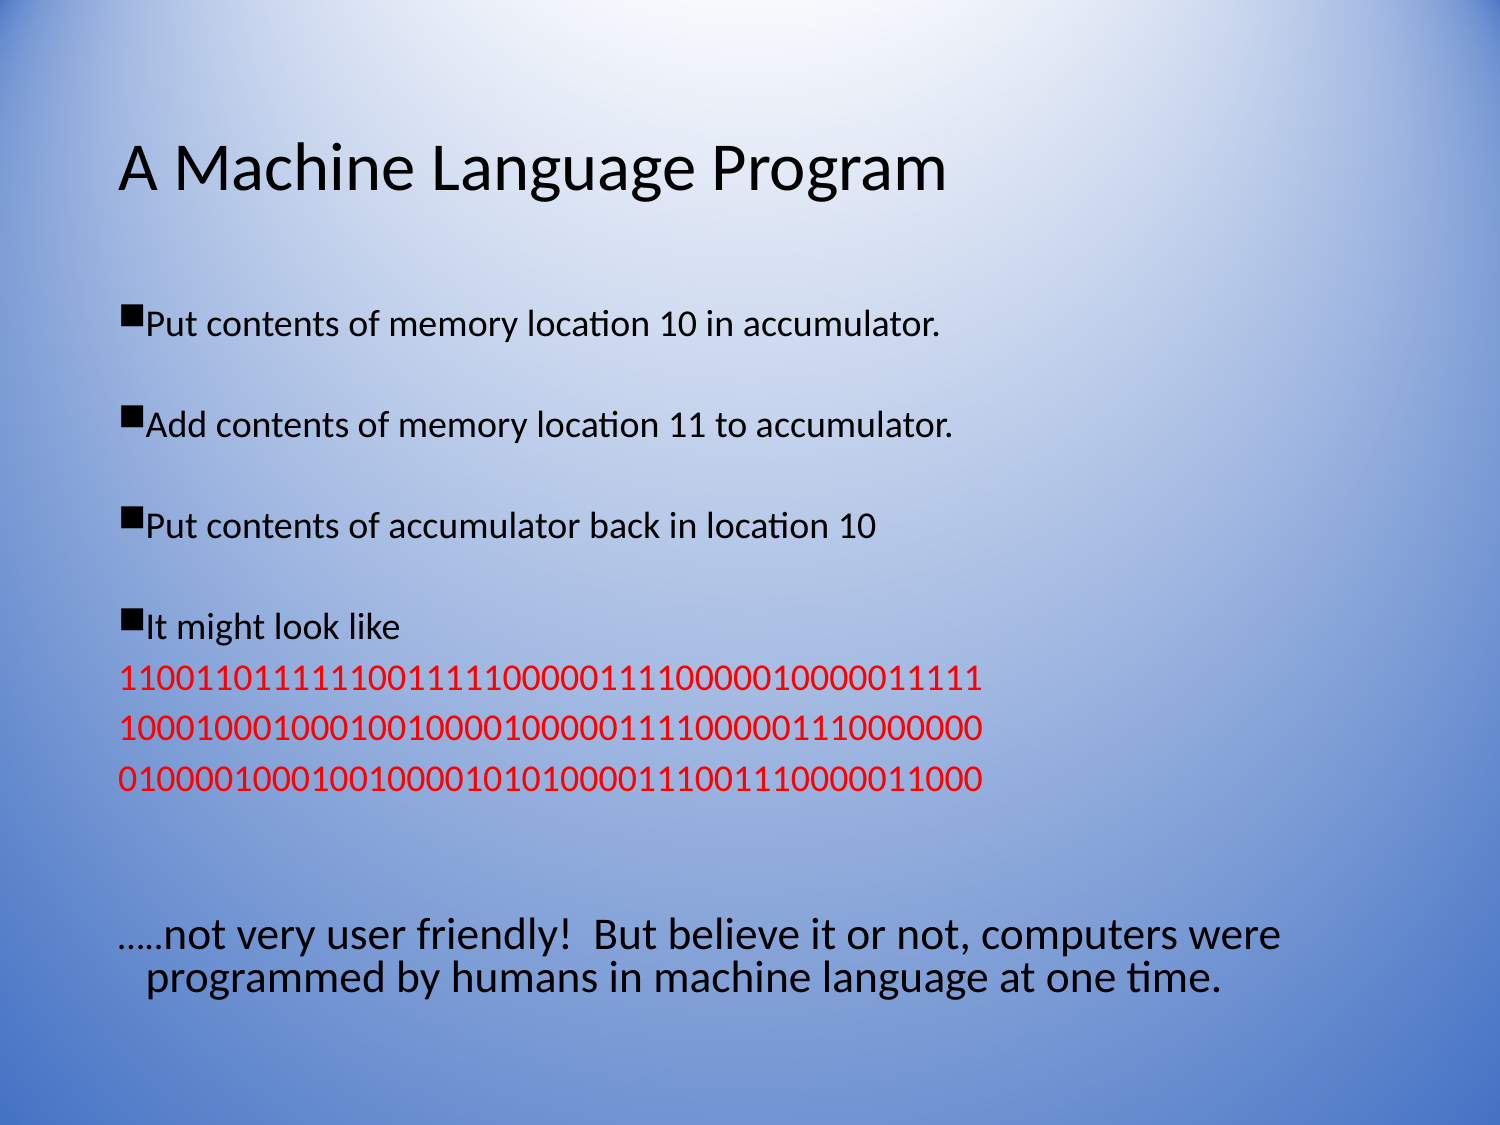

# A Machine Language Program
Put contents of memory location 10 in accumulator.

Add contents of memory location 11 to accumulator.

Put contents of accumulator back in location 10

It might look like
110011011111100111110000011110000010000011111
100010001000100100001000001111000001110000000
010000100010010000101010000111001110000011000

…..not very user friendly!  But believe it or not, computers were programmed by humans in machine language at one time.